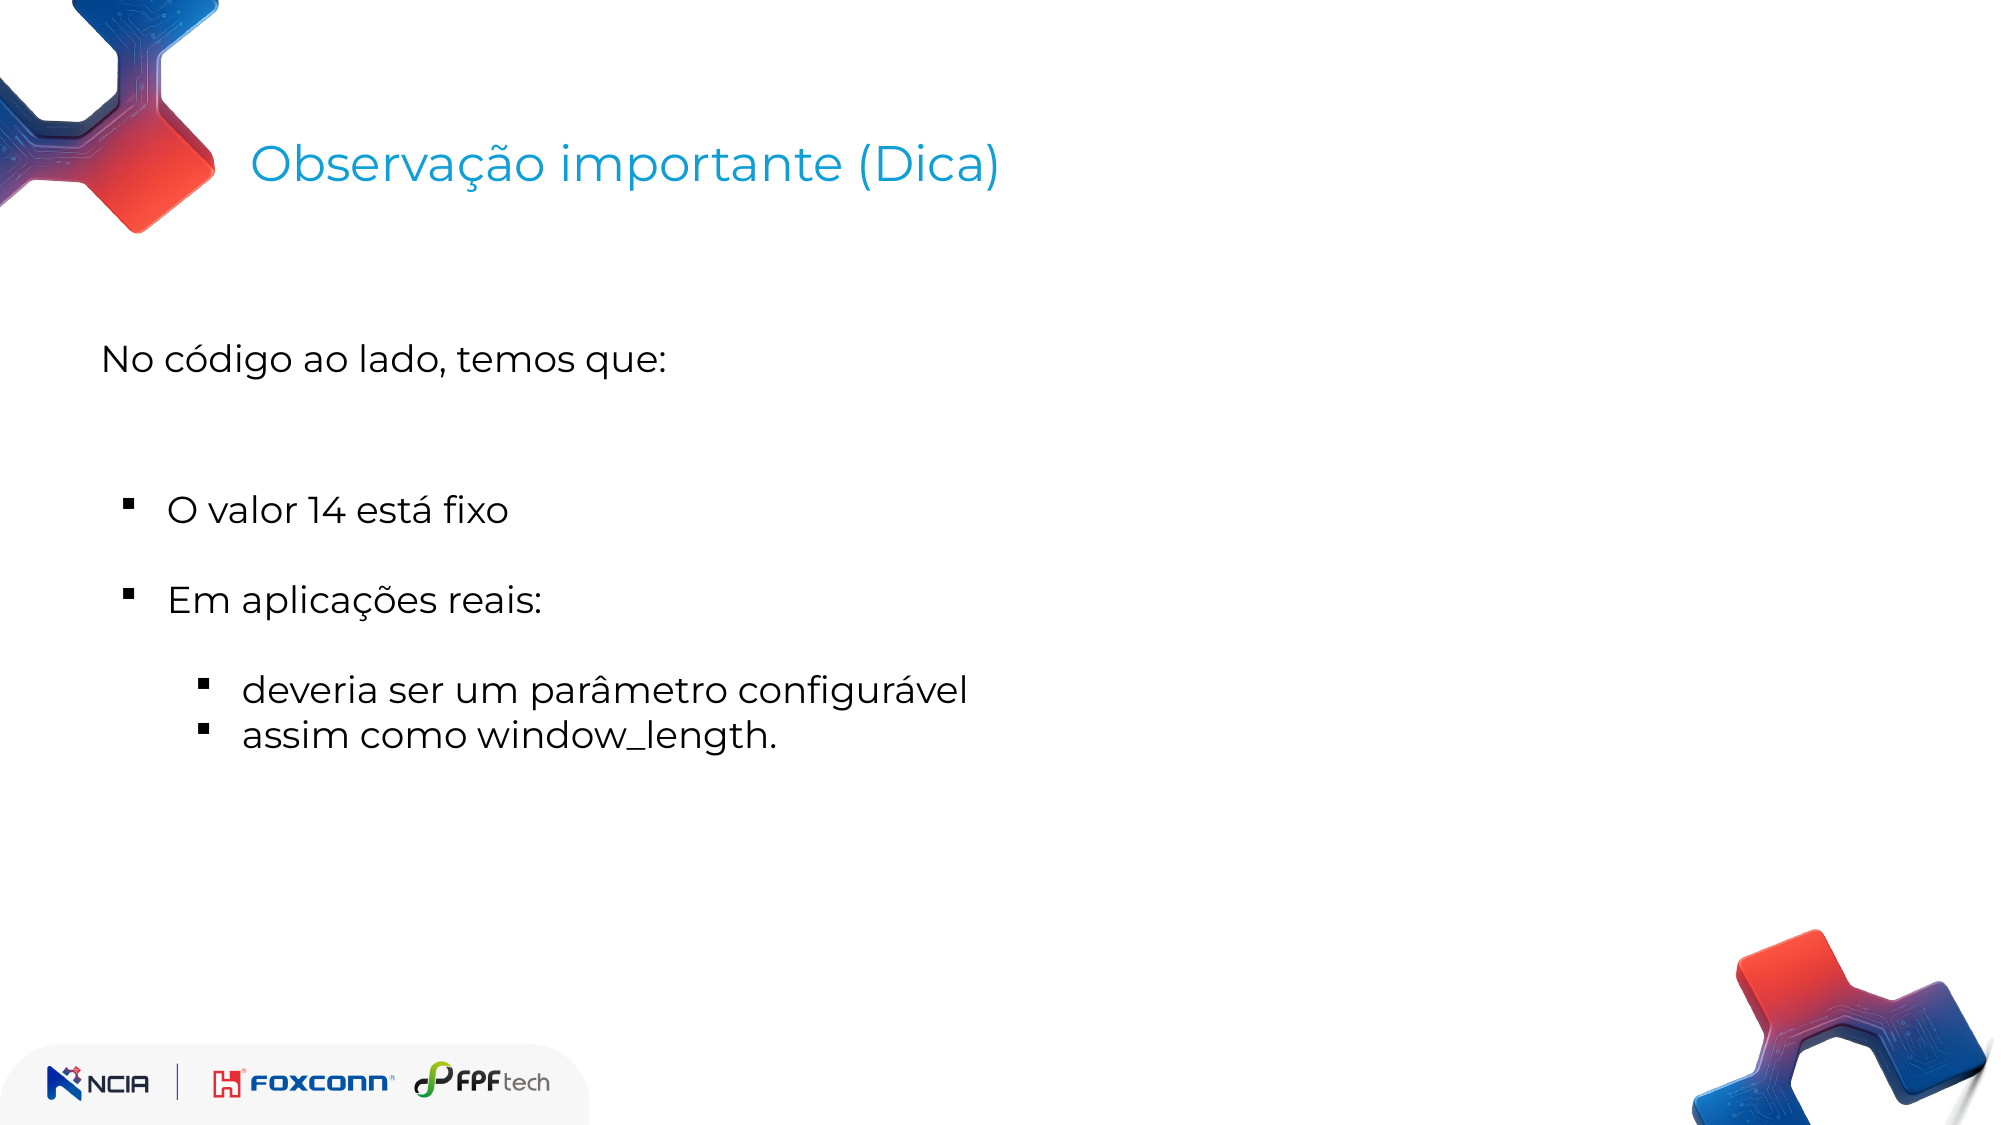

Observação importante (Dica)

No código ao lado, temos que:

O valor 14 está fixo

Em aplicações reais:

deveria ser um parâmetro configurável
assim como window_length.